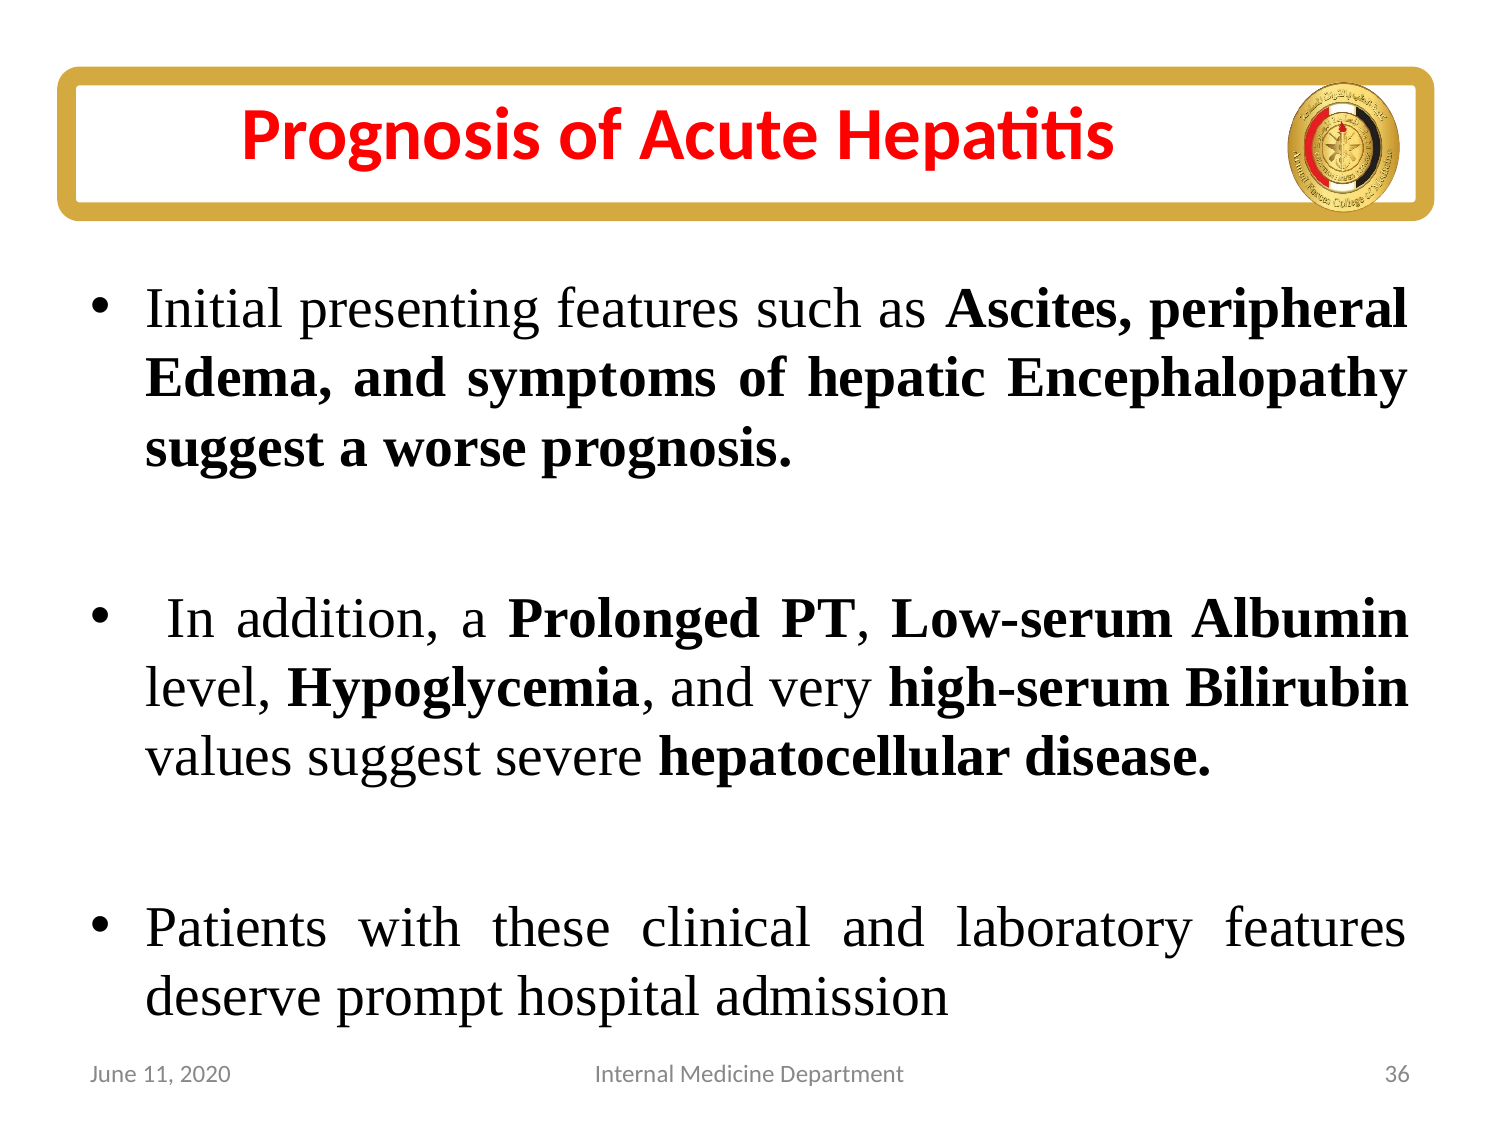

# Prognosis of Acute Hepatitis
Initial presenting features such as Ascites, peripheral Edema, and symptoms of hepatic Encephalopathy suggest a worse prognosis.

 In addition, a Prolonged PT, Low-serum Albumin level, Hypoglycemia, and very high-serum Bilirubin values suggest severe hepatocellular disease.

Patients with these clinical and laboratory features deserve prompt hospital admission

June 11, 2020
Internal Medicine Department
36